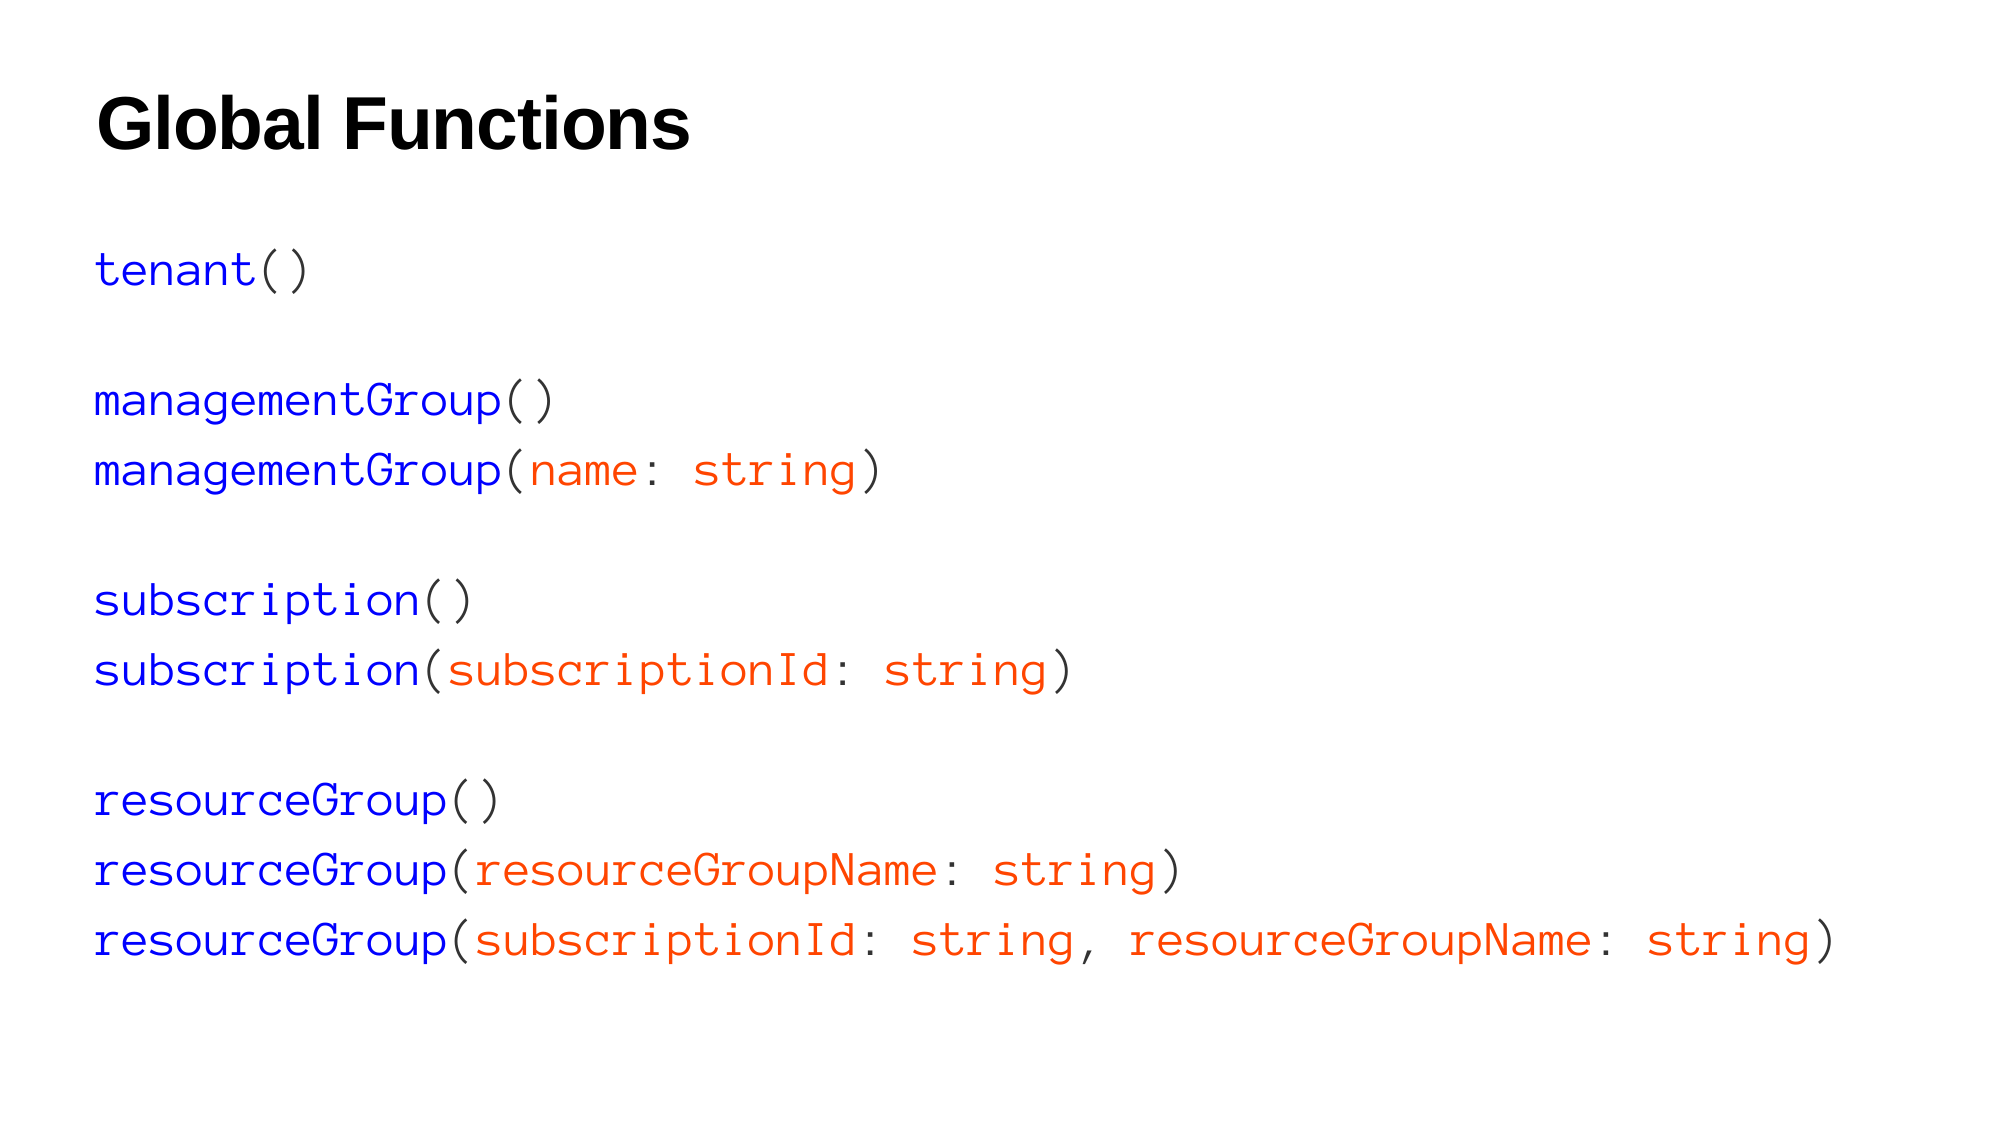

# Global Functions
tenant()
managementGroup()
managementGroup(name: string)
subscription()
subscription(subscriptionId: string)
resourceGroup()
resourceGroup(resourceGroupName: string)
resourceGroup(subscriptionId: string, resourceGroupName: string)